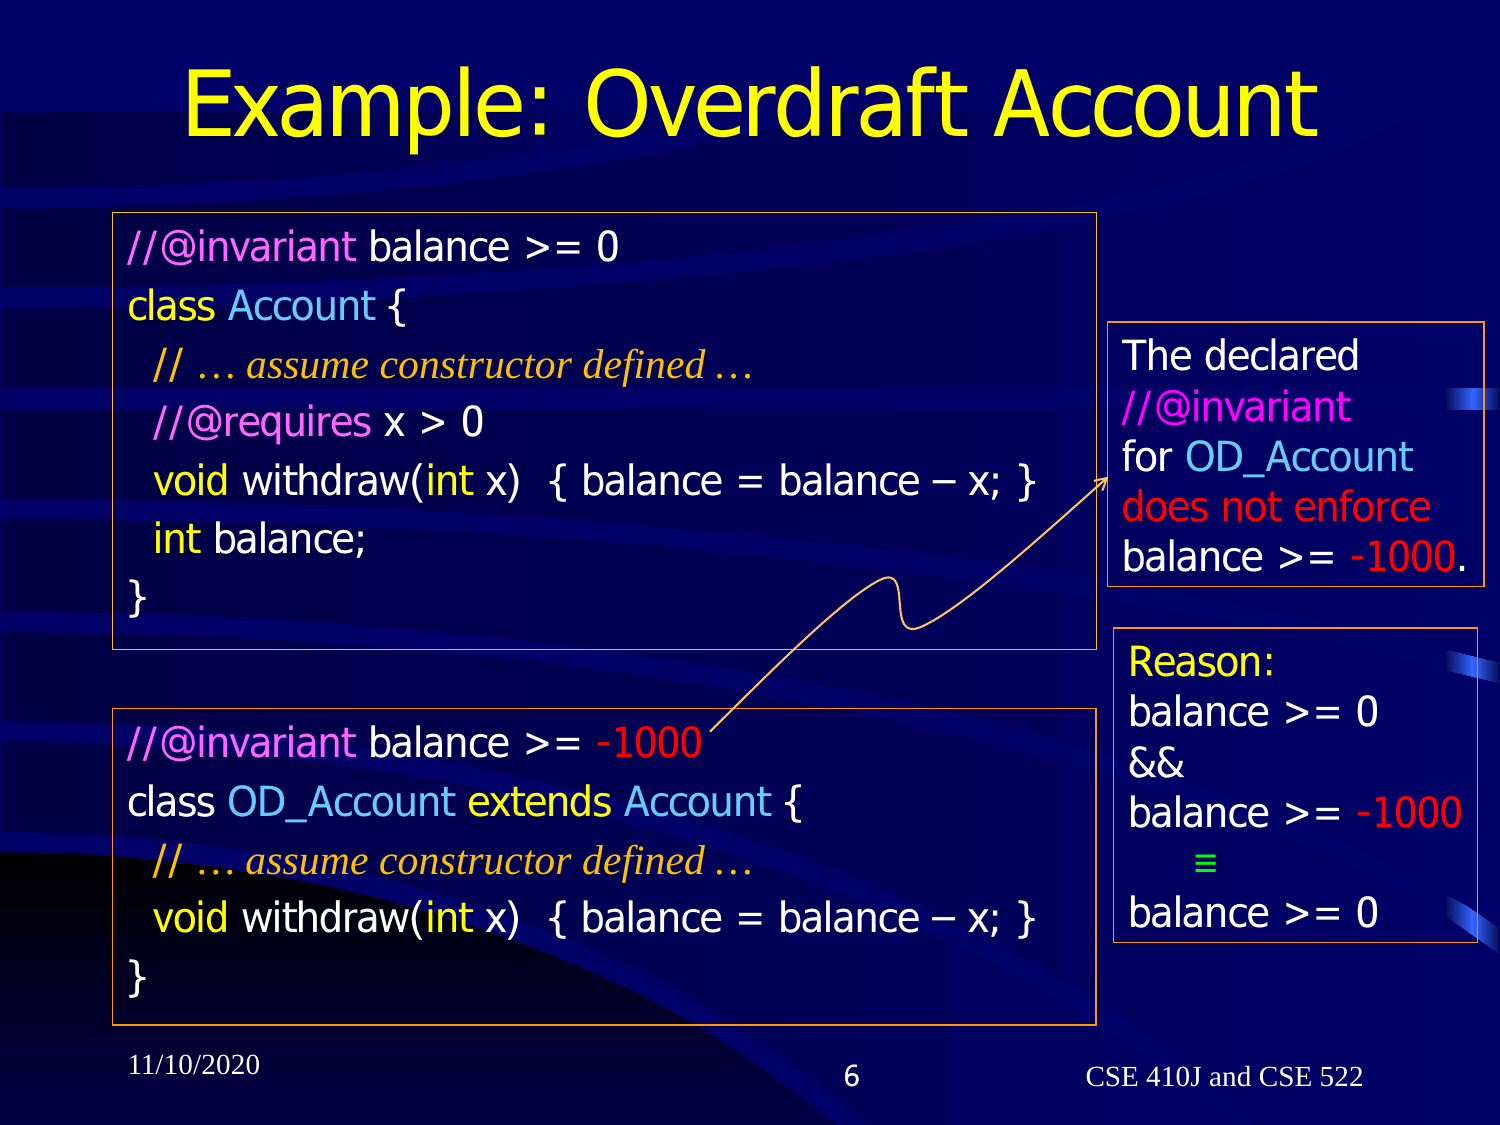

# Example: Overdraft Account
//@invariant balance >= 0
class Account {
  // … assume constructor defined …
  //@requires x > 0
  void withdraw(int x)  { balance = balance – x; }
  int balance;
}
The declared
//@invariant
for OD_Account
does not enforce
balance >= -1000.

Reason:
balance >= 0
&&
balance >= -1000
     ≡
balance >= 0
//@invariant balance >= -1000
class OD_Account extends Account {
  // … assume constructor defined …
  void withdraw(int x)  { balance = balance – x; }
}

11/10/2020
6
CSE 410J and CSE 522